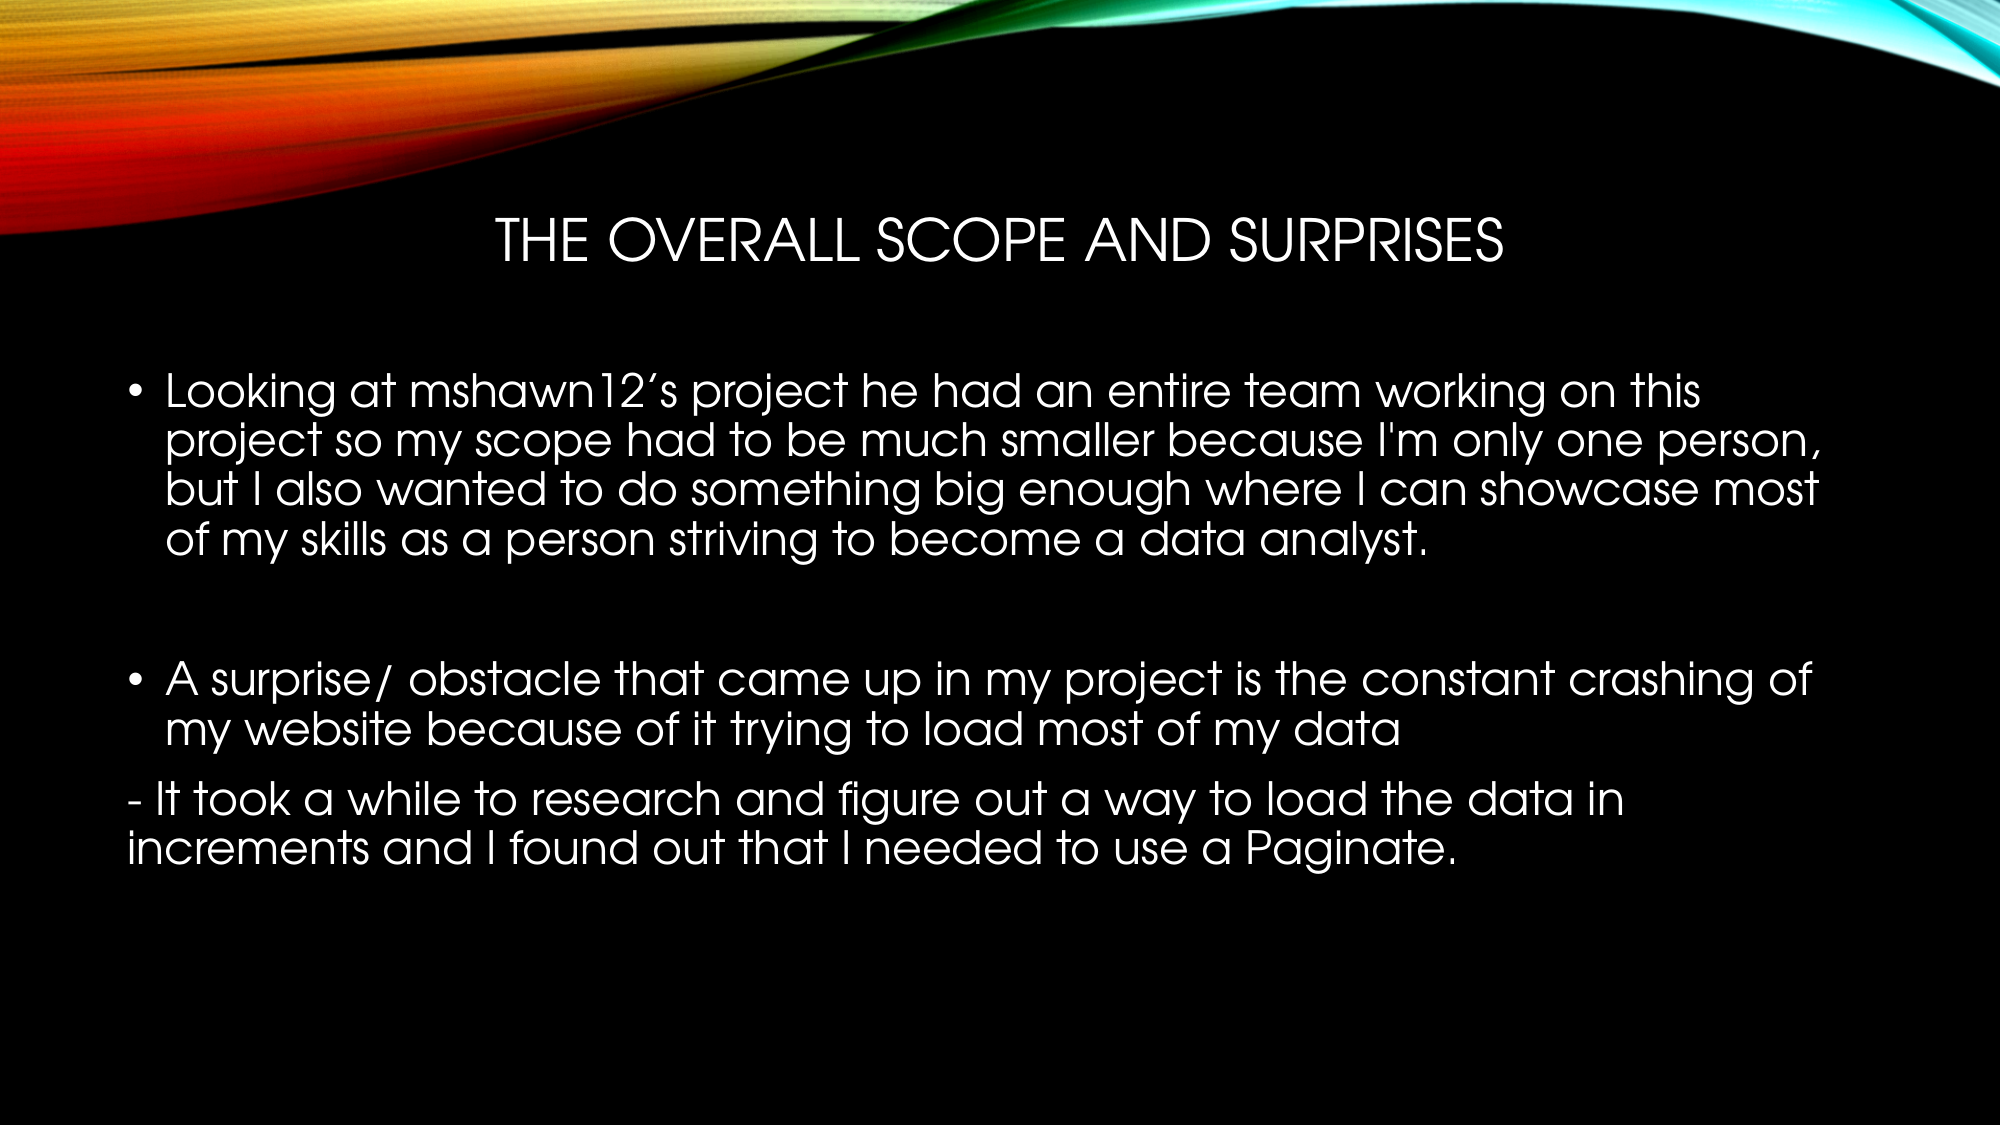

# The Overall Scope and surprises
Looking at mshawn12’s project he had an entire team working on this project so my scope had to be much smaller because I'm only one person, but I also wanted to do something big enough where I can showcase most of my skills as a person striving to become a data analyst.

A surprise/ obstacle that came up in my project is the constant crashing of my website because of it trying to load most of my data
- It took a while to research and figure out a way to load the data in increments and I found out that I needed to use a Paginate.